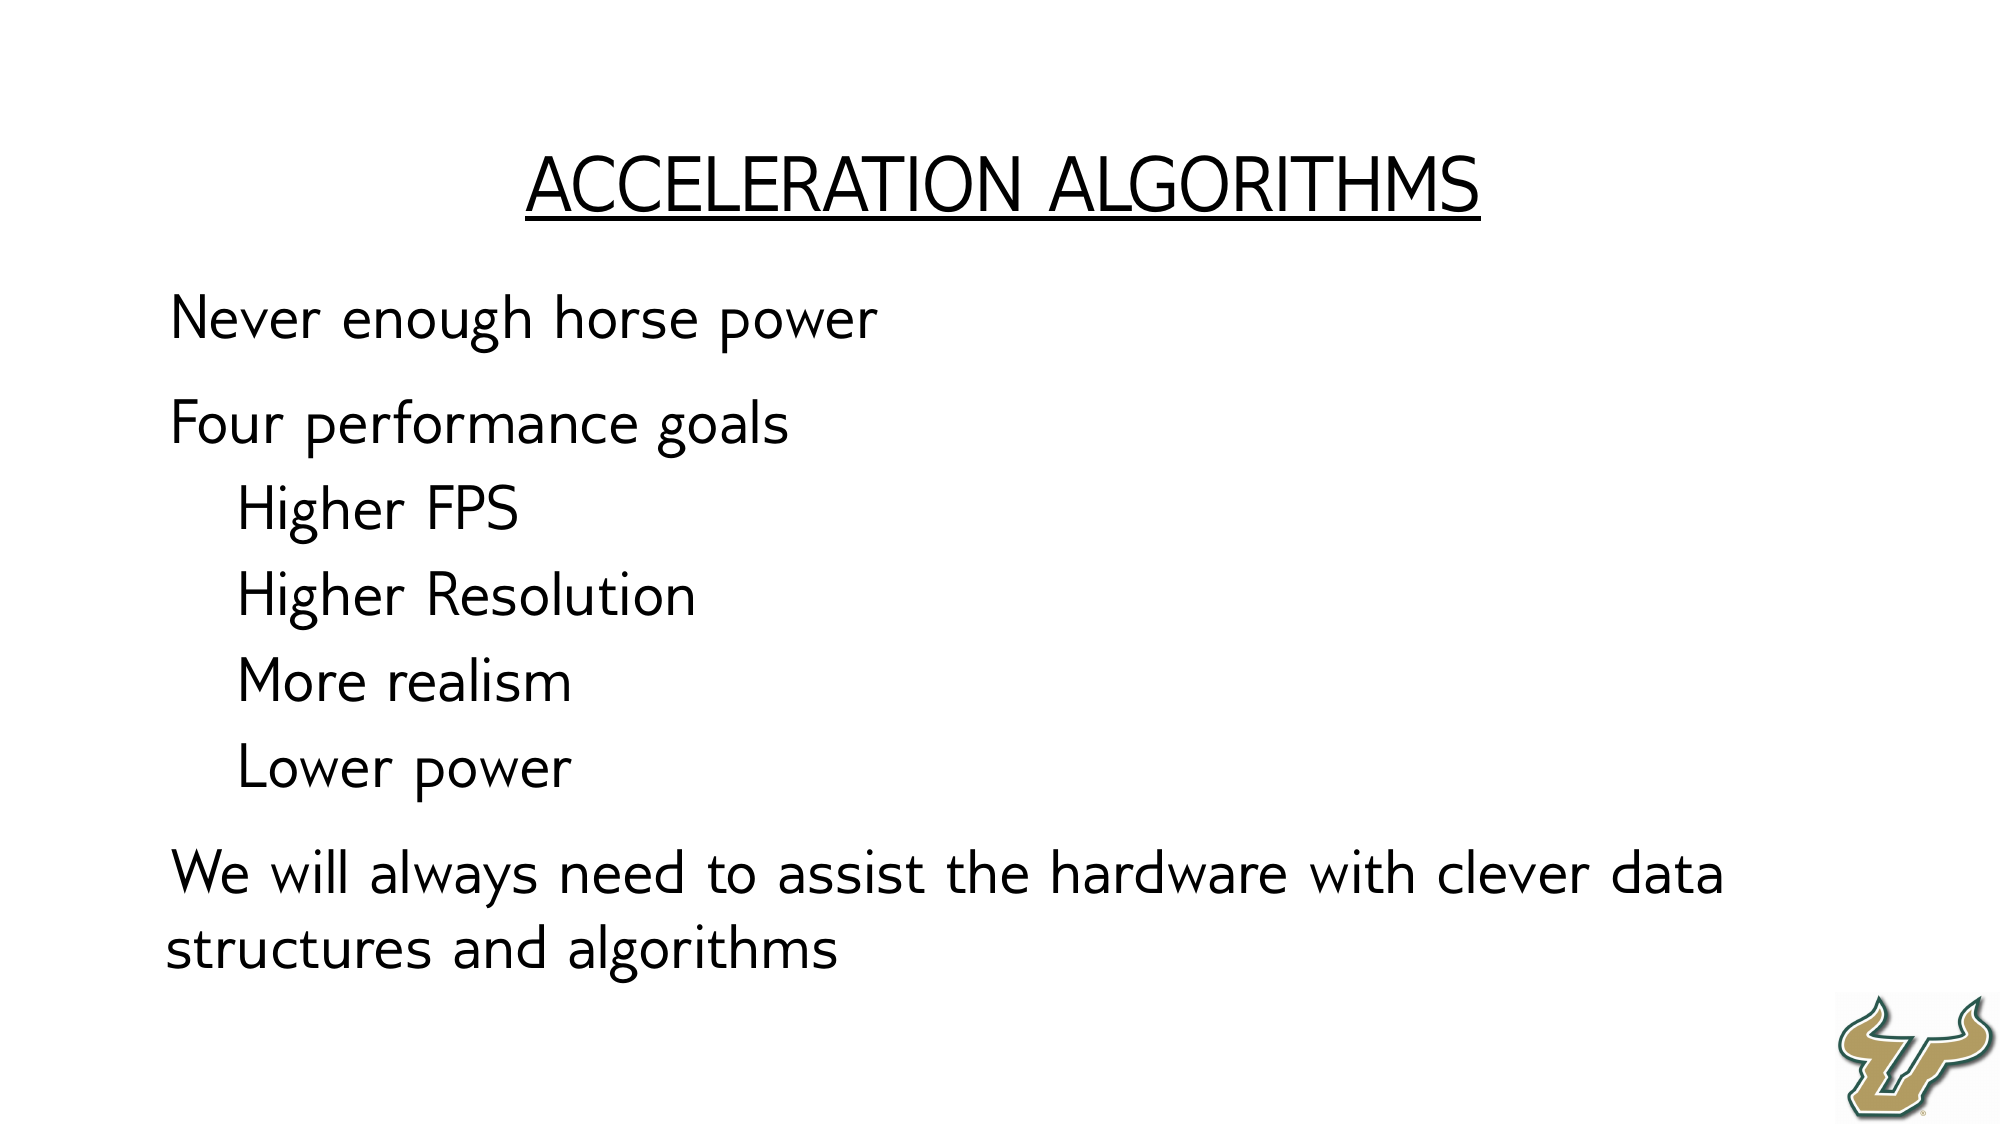

Acceleration algorithms
Never enough horse power
Four performance goals
Higher FPS
Higher Resolution
More realism
Lower power
We will always need to assist the hardware with clever data structures and algorithms